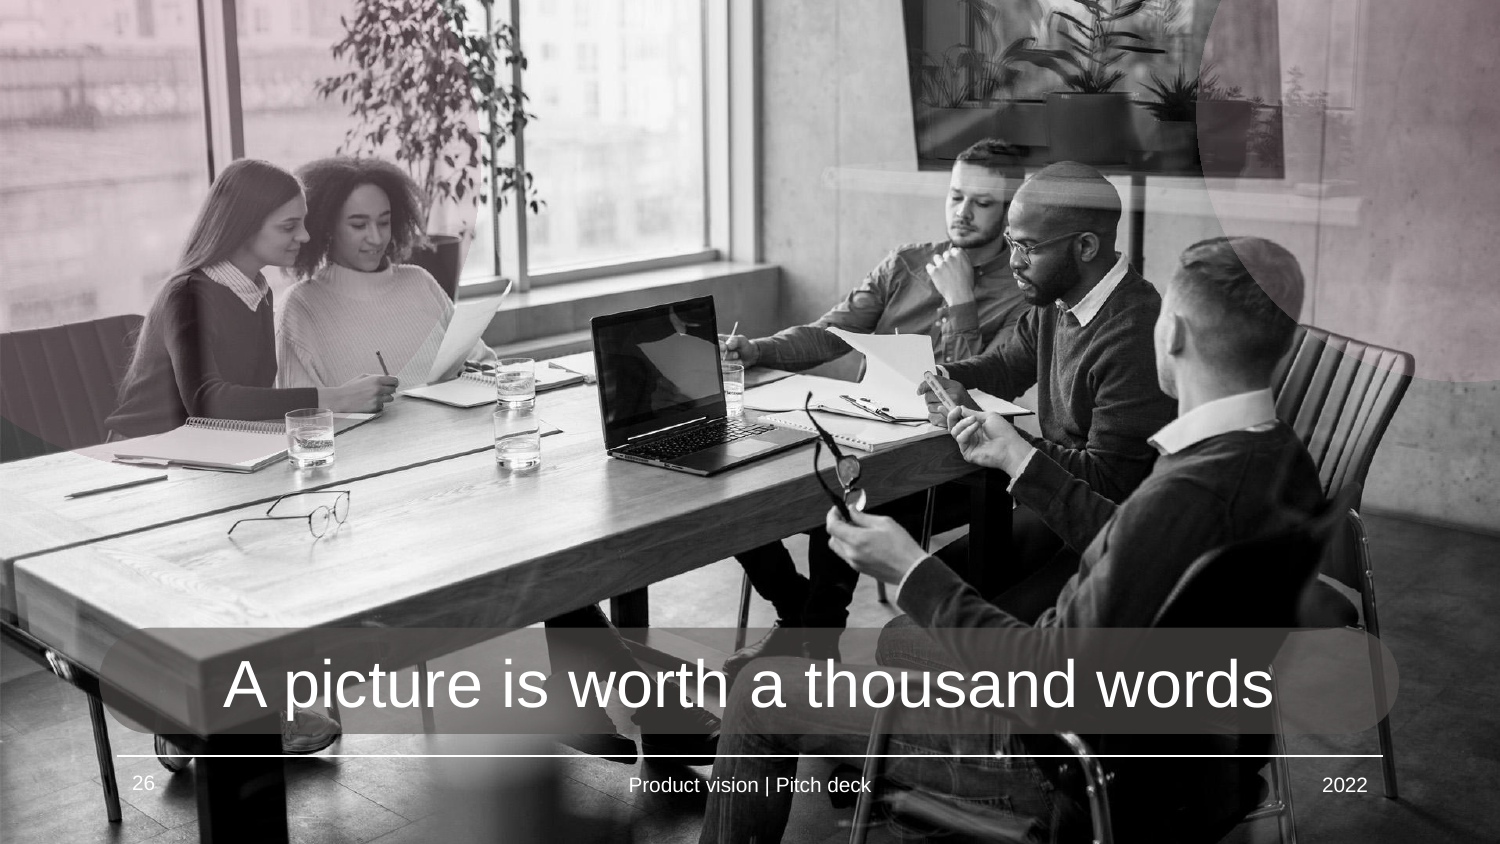

A picture is worth a thousand words
26
Product vision | Pitch deck
2022